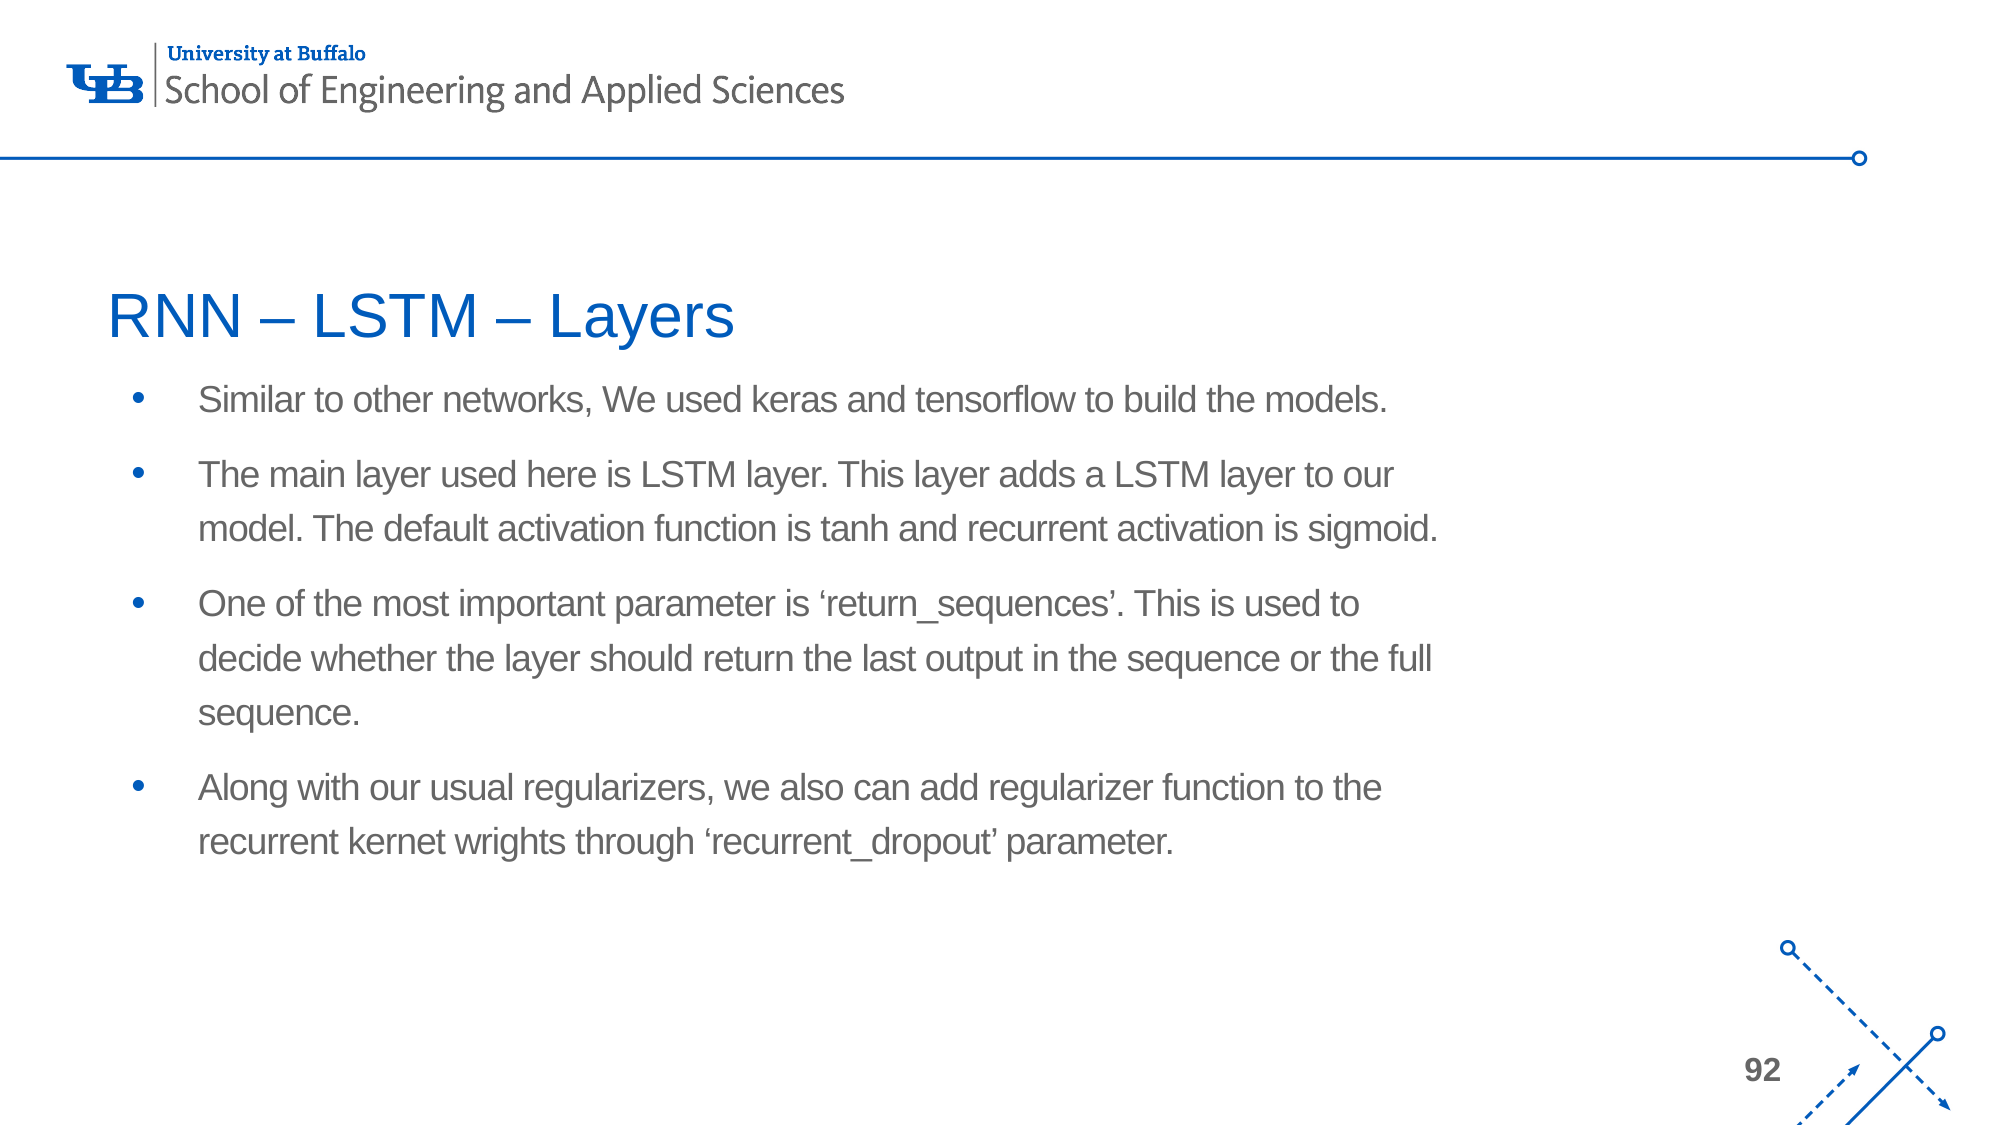

# RNN – LSTM – Layers
Similar to other networks, We used keras and tensorflow to build the models.
The main layer used here is LSTM layer. This layer adds a LSTM layer to our model. The default activation function is tanh and recurrent activation is sigmoid.
One of the most important parameter is ‘return_sequences’. This is used to decide whether the layer should return the last output in the sequence or the full sequence.
Along with our usual regularizers, we also can add regularizer function to the recurrent kernet wrights through ‘recurrent_dropout’ parameter.